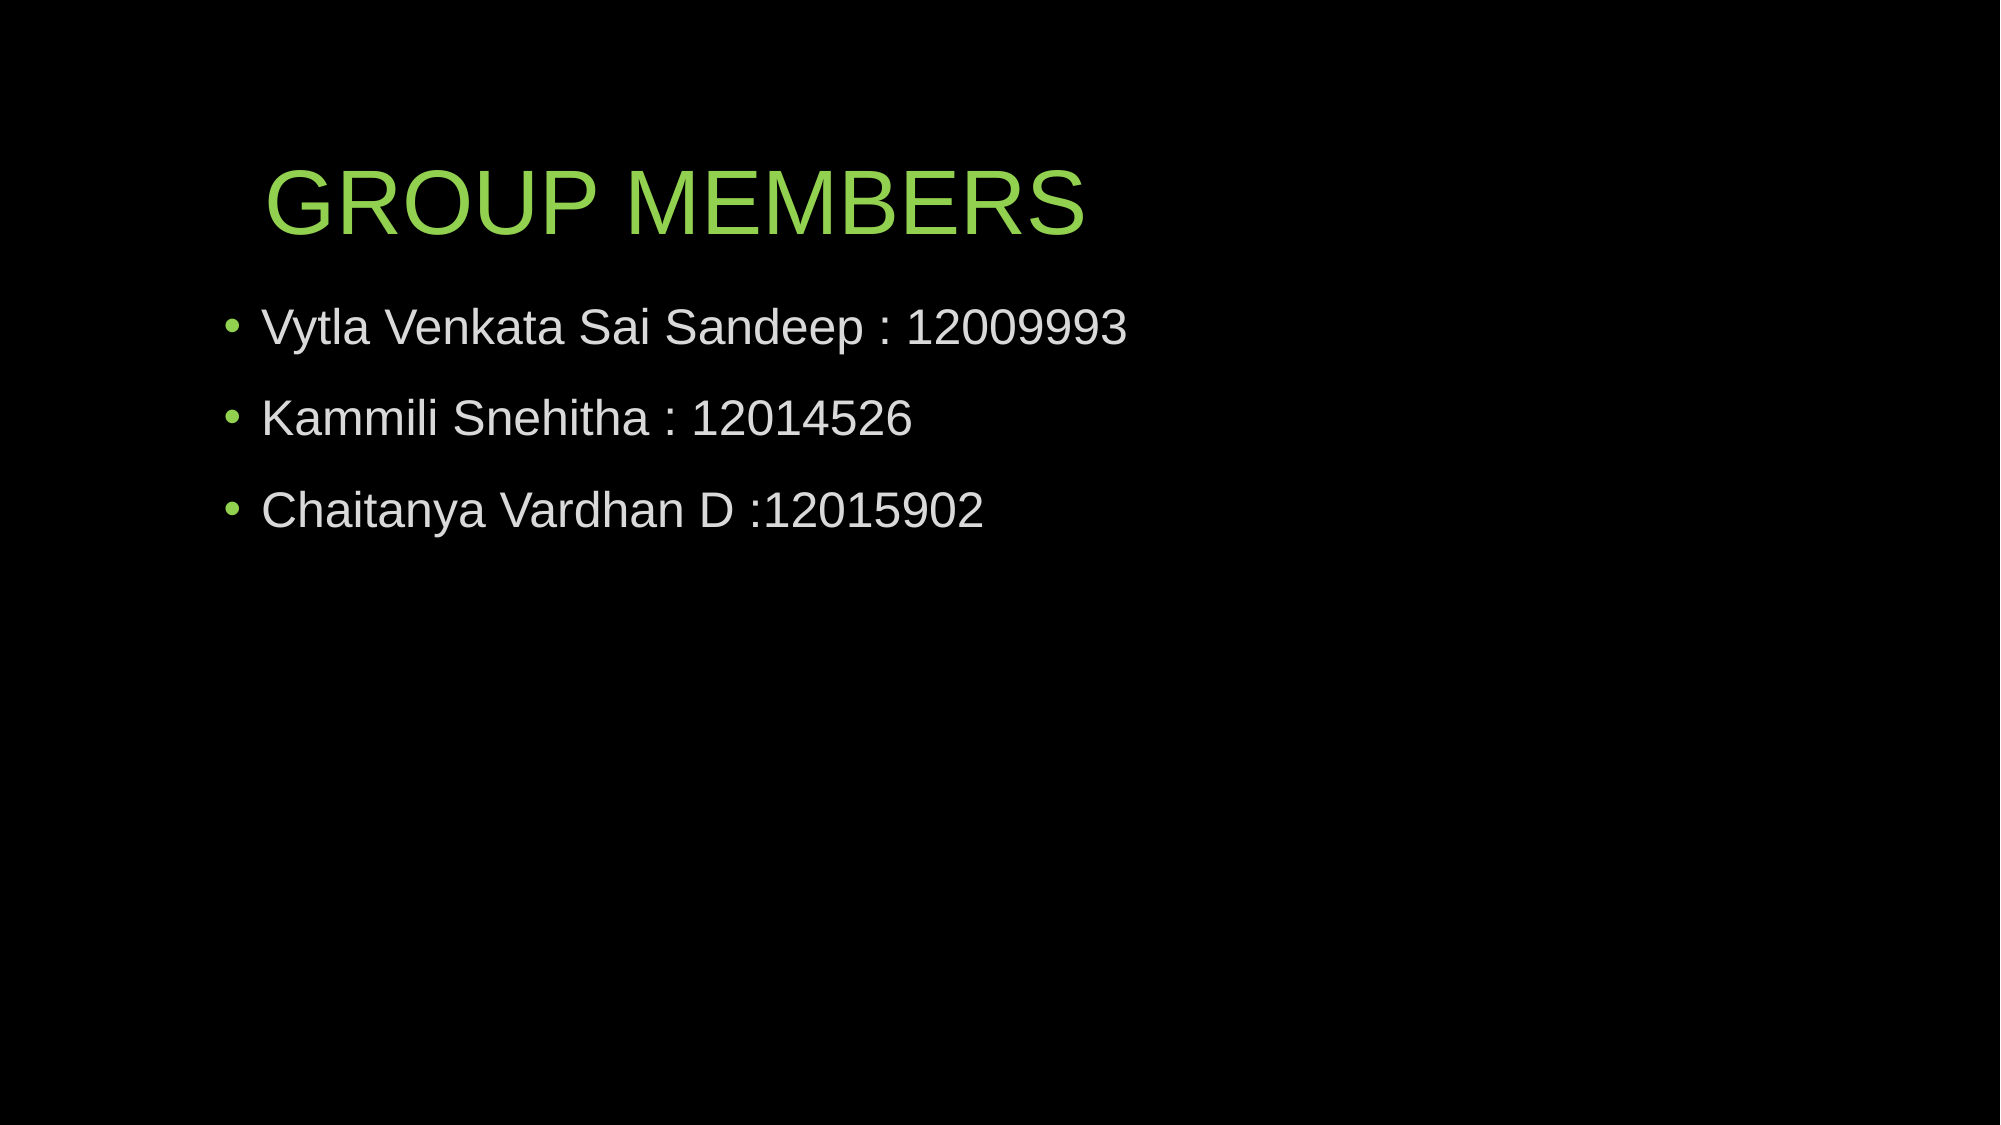

# GROUP MEMBERS
Vytla Venkata Sai Sandeep : 12009993
Kammili Snehitha : 12014526
Chaitanya Vardhan D :12015902